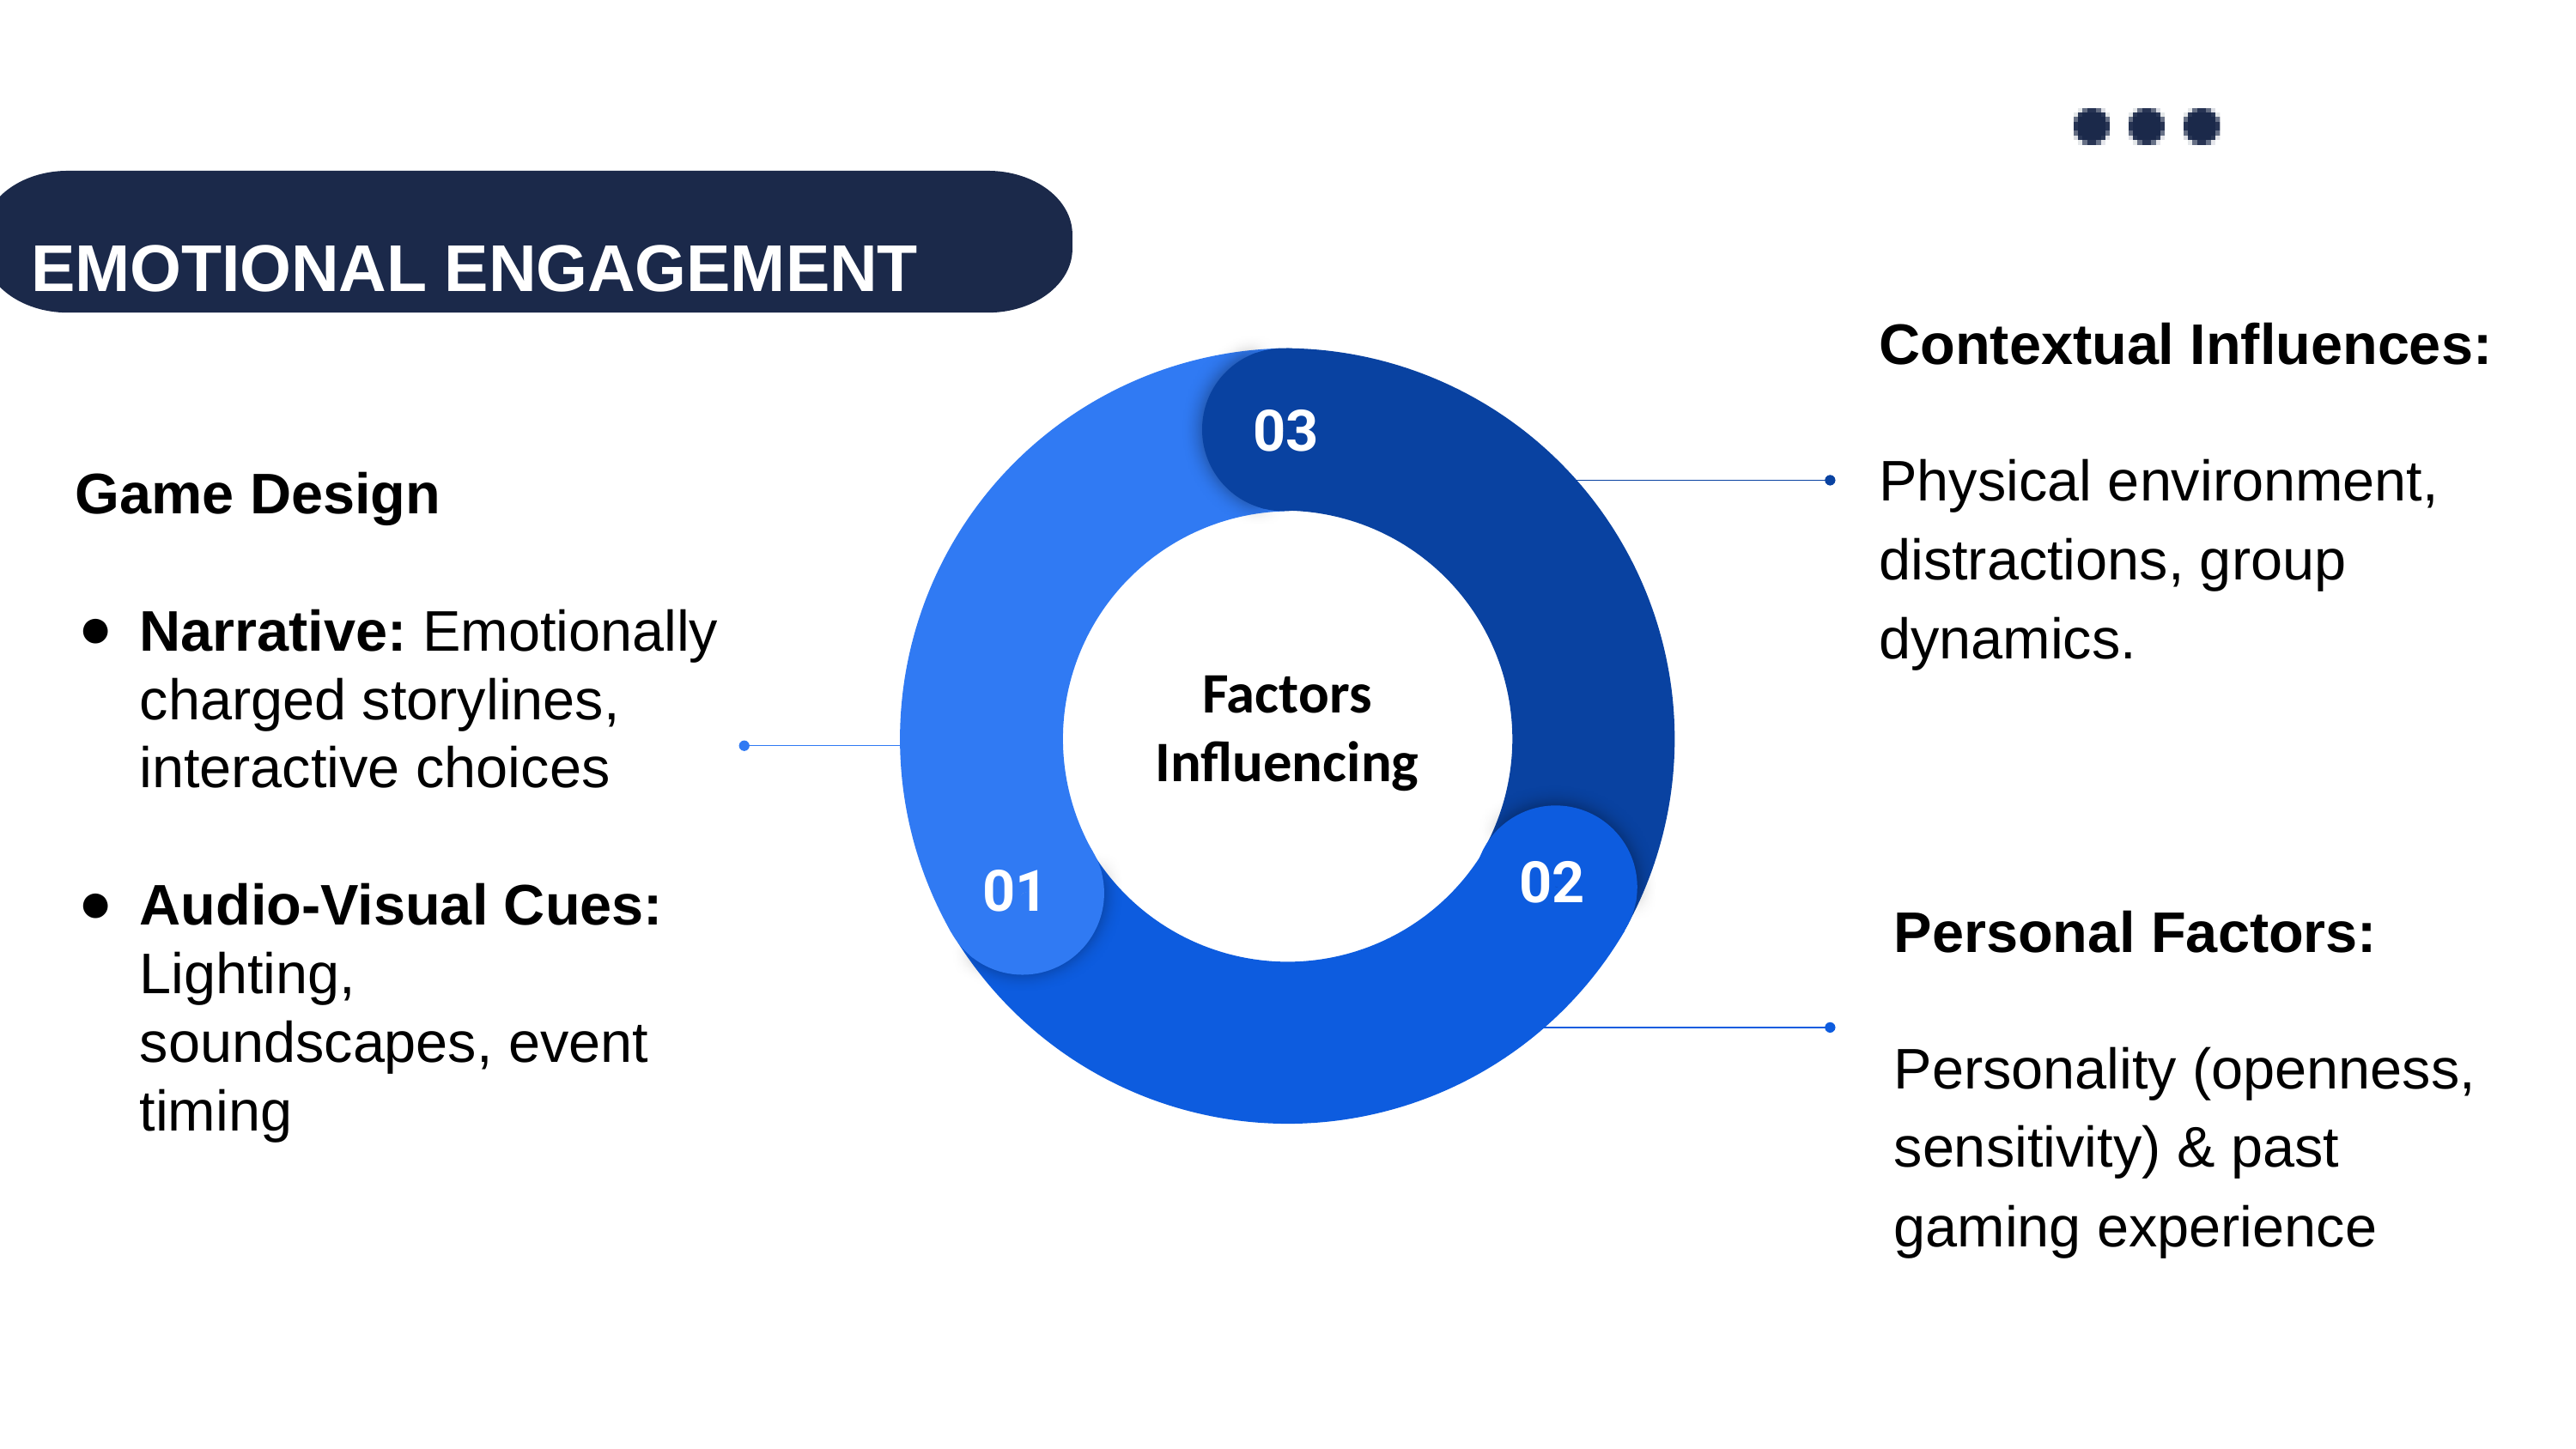

EMOTIONAL ENGAGEMENT

03

02
01
Contextual Influences:
Physical environment, distractions, group dynamics.

Game Design

Narrative: Emotionally charged storylines, interactive choices

Audio-Visual Cues: Lighting, soundscapes, event timing
Factors Influencing
Personal Factors:
Personality (openness, sensitivity) & past gaming experience